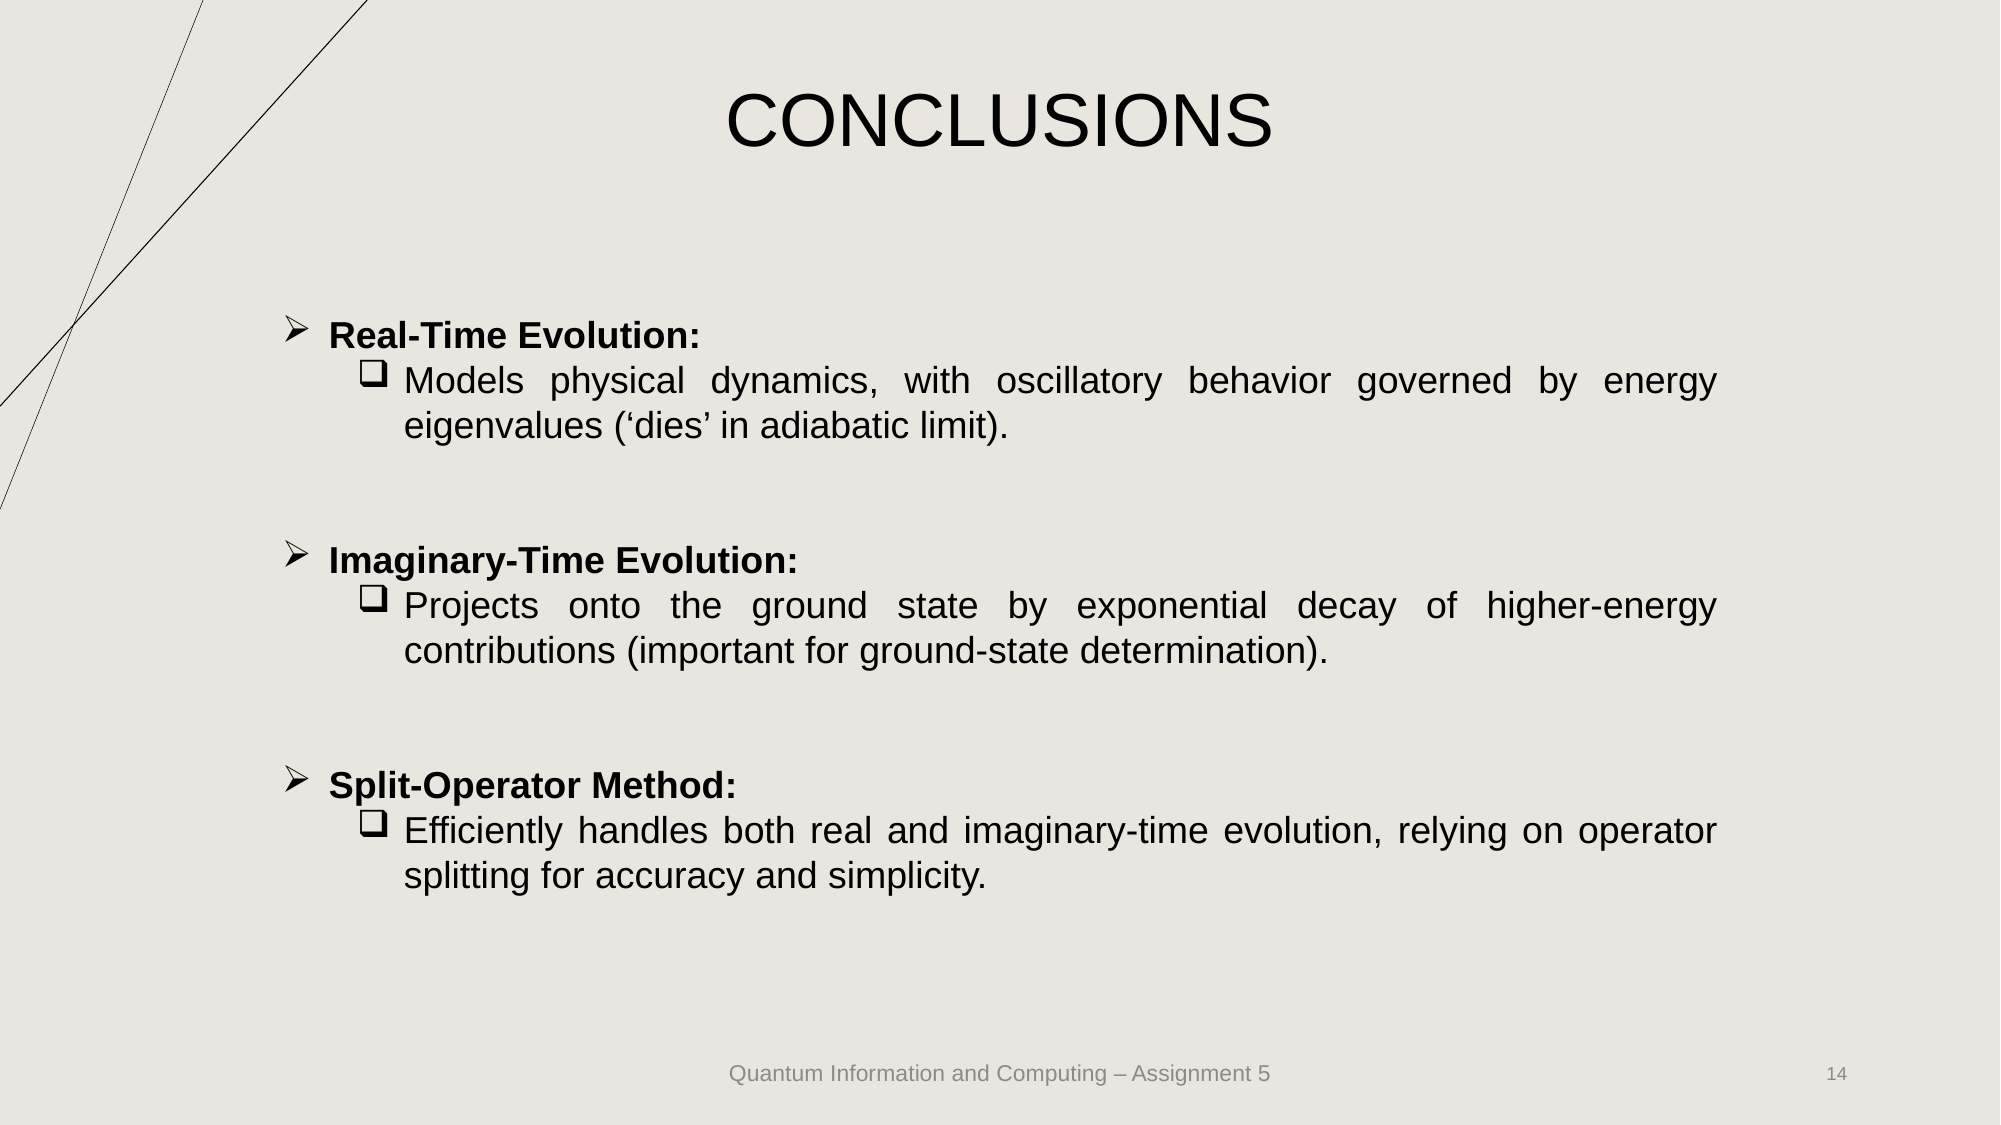

CONCLUSIONS
Real-Time Evolution:
Models physical dynamics, with oscillatory behavior governed by energy eigenvalues (‘dies’ in adiabatic limit).

Imaginary-Time Evolution:
Projects onto the ground state by exponential decay of higher-energy contributions (important for ground-state determination).

Split-Operator Method:
Efficiently handles both real and imaginary-time evolution, relying on operator splitting for accuracy and simplicity.
Quantum Information and Computing – Assignment 5
14